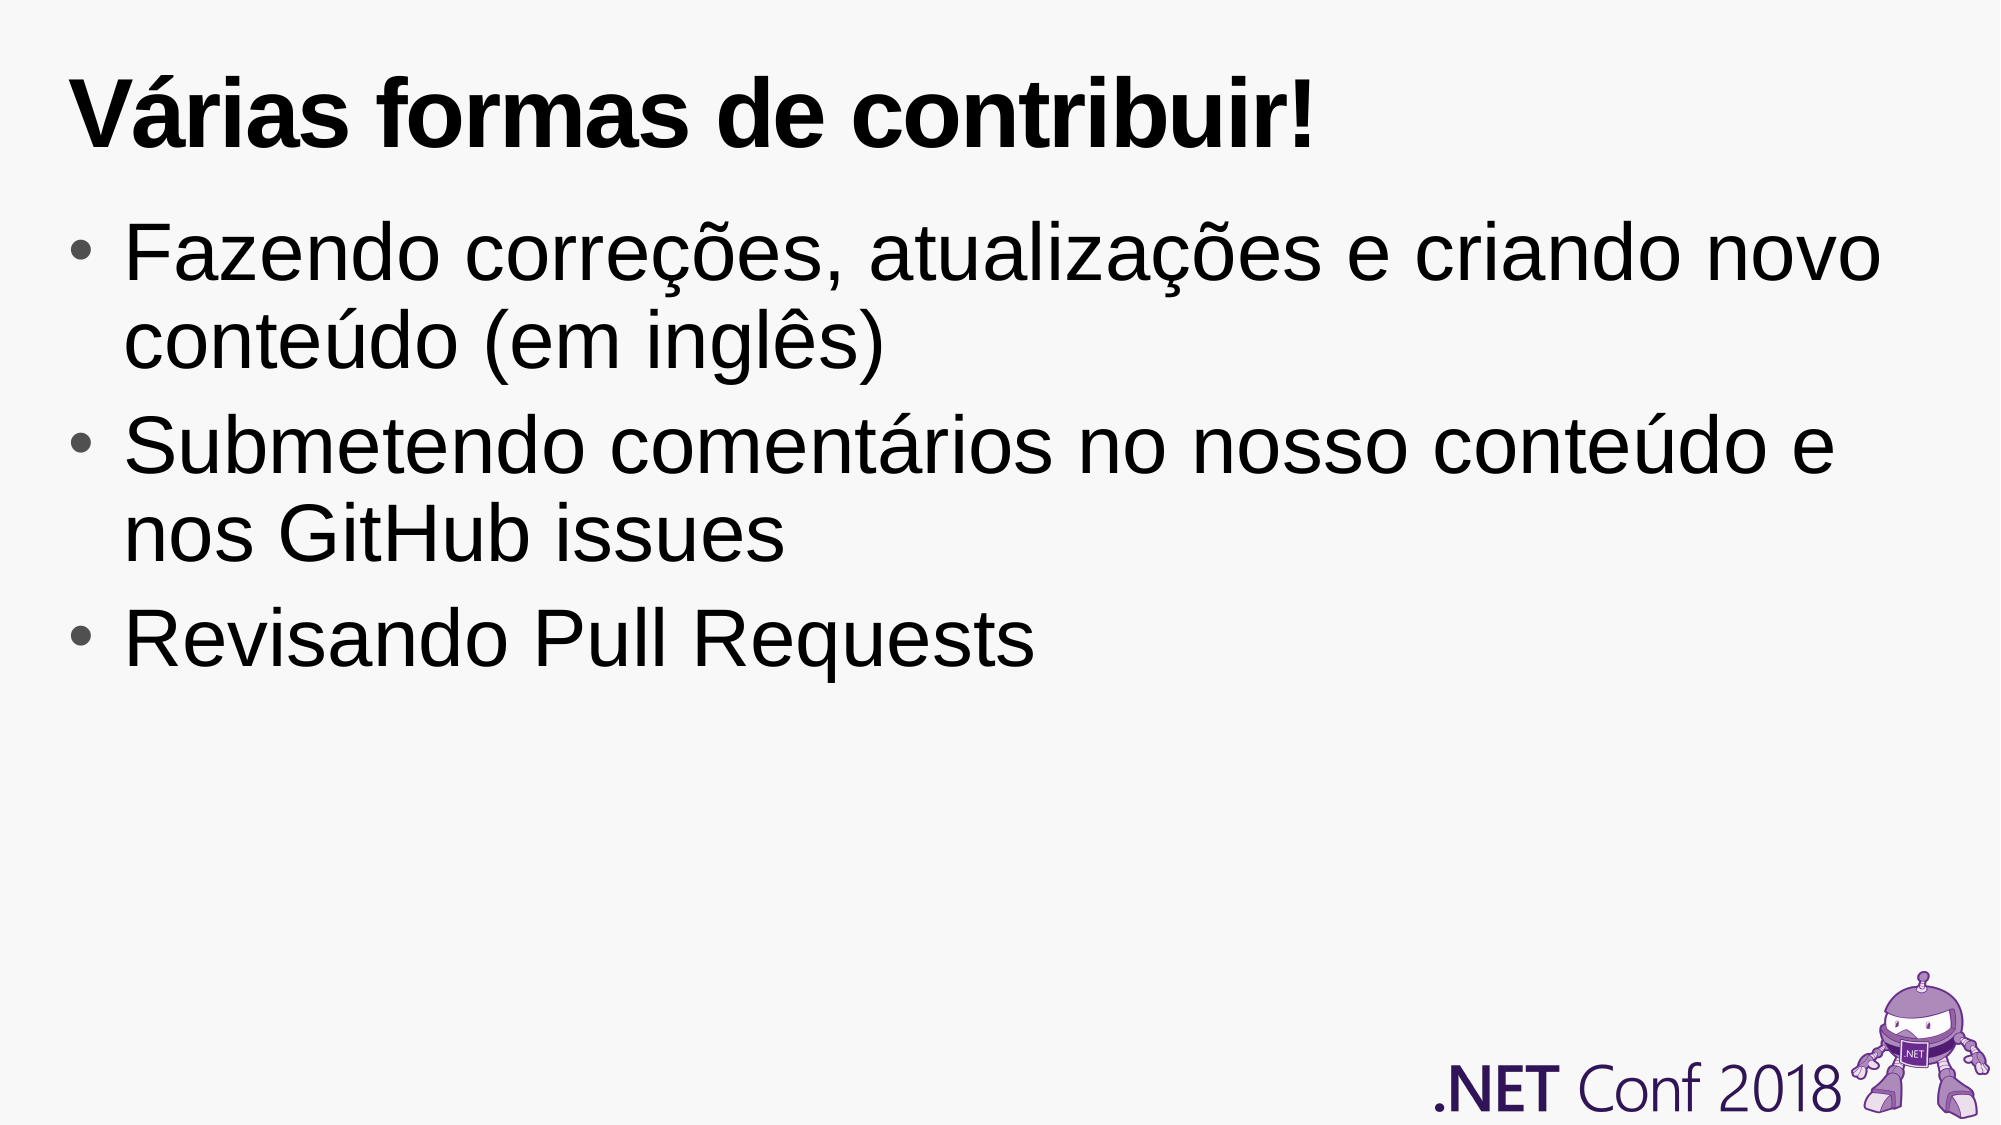

# Várias formas de contribuir!
Fazendo correções, atualizações e criando novo conteúdo (em inglês)
Submetendo comentários no nosso conteúdo e nos GitHub issues
Revisando Pull Requests